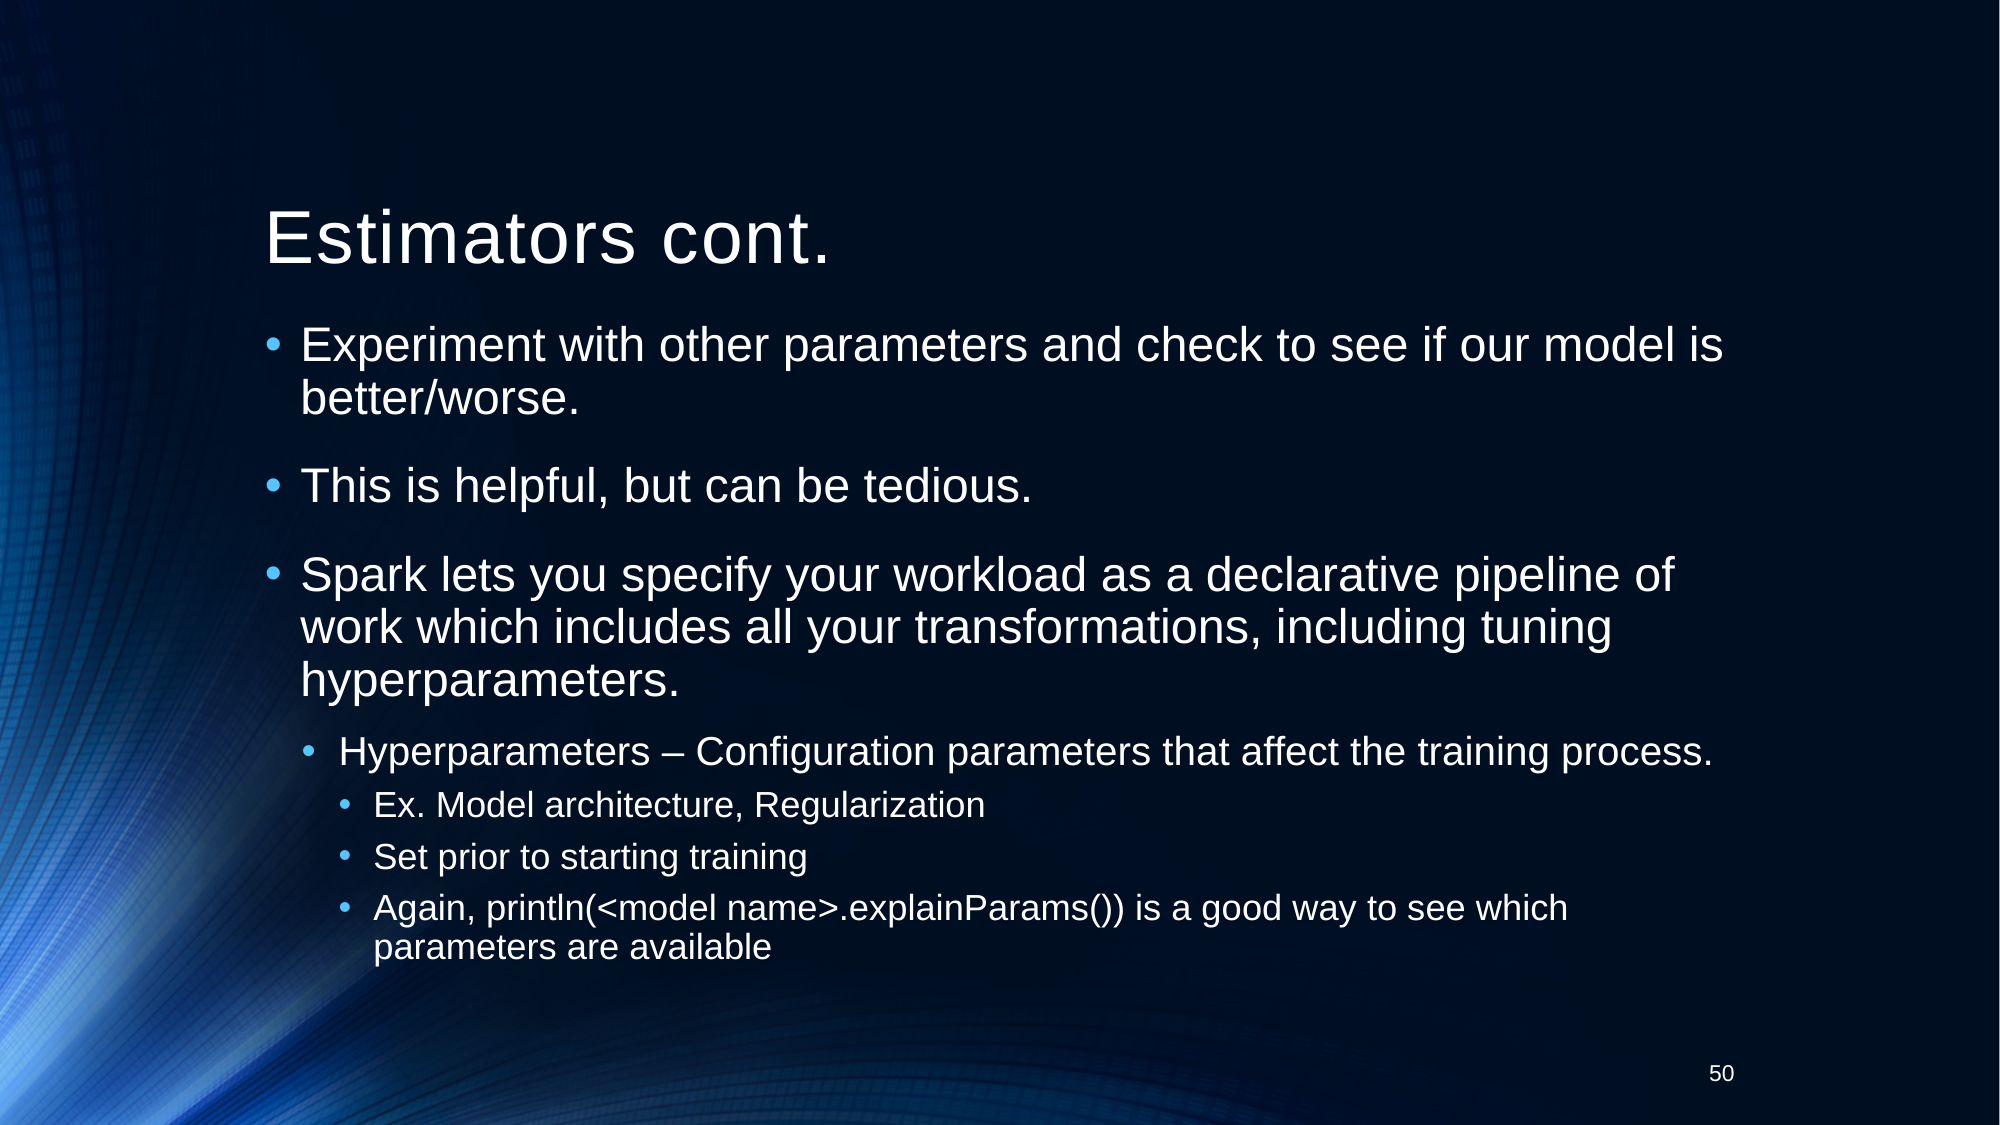

# Estimators cont.
Experiment with other parameters and check to see if our model is better/worse.
This is helpful, but can be tedious.
Spark lets you specify your workload as a declarative pipeline of work which includes all your transformations, including tuning hyperparameters.
Hyperparameters – Configuration parameters that affect the training process.
Ex. Model architecture, Regularization
Set prior to starting training
Again, println(<model name>.explainParams()) is a good way to see which parameters are available
50